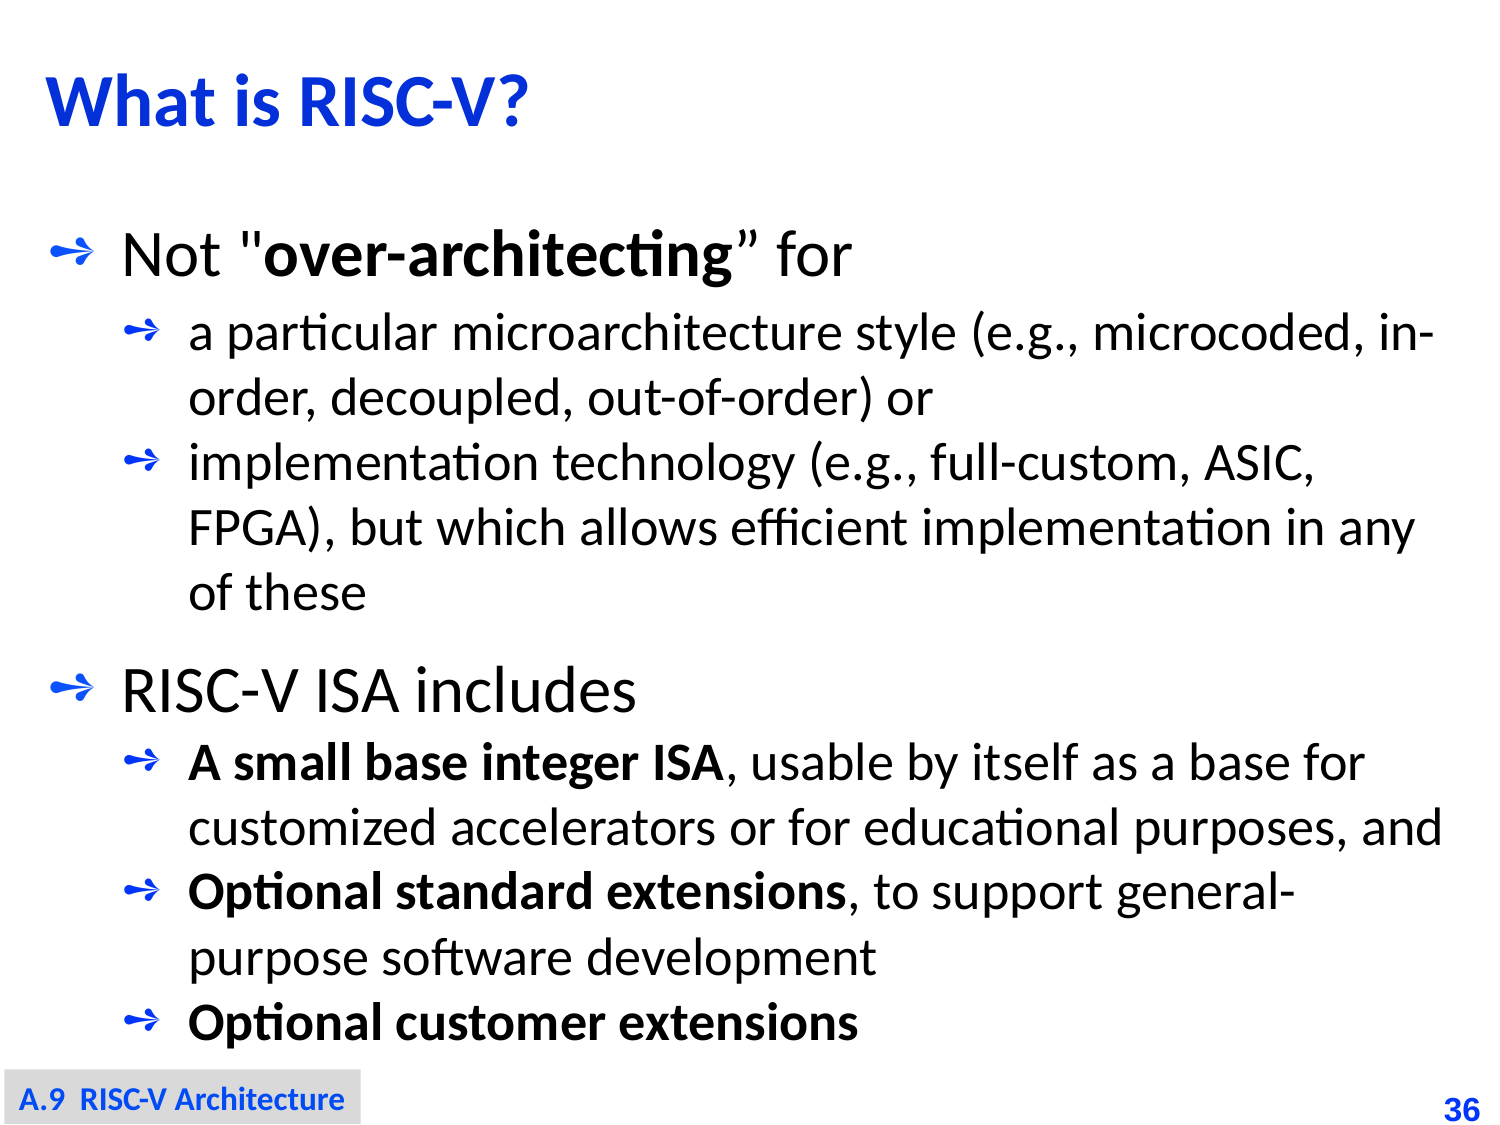

# What is RISC-V?
Not "over-architecting” for
a particular microarchitecture style (e.g., microcoded, in-order, decoupled, out-of-order) or
implementation technology (e.g., full-custom, ASIC, FPGA), but which allows efficient implementation in any of these
RISC-V ISA includes
A small base integer ISA, usable by itself as a base for customized accelerators or for educational purposes, and
Optional standard extensions, to support general-purpose software development
Optional customer extensions

A.9  RISC-V Architecture
36